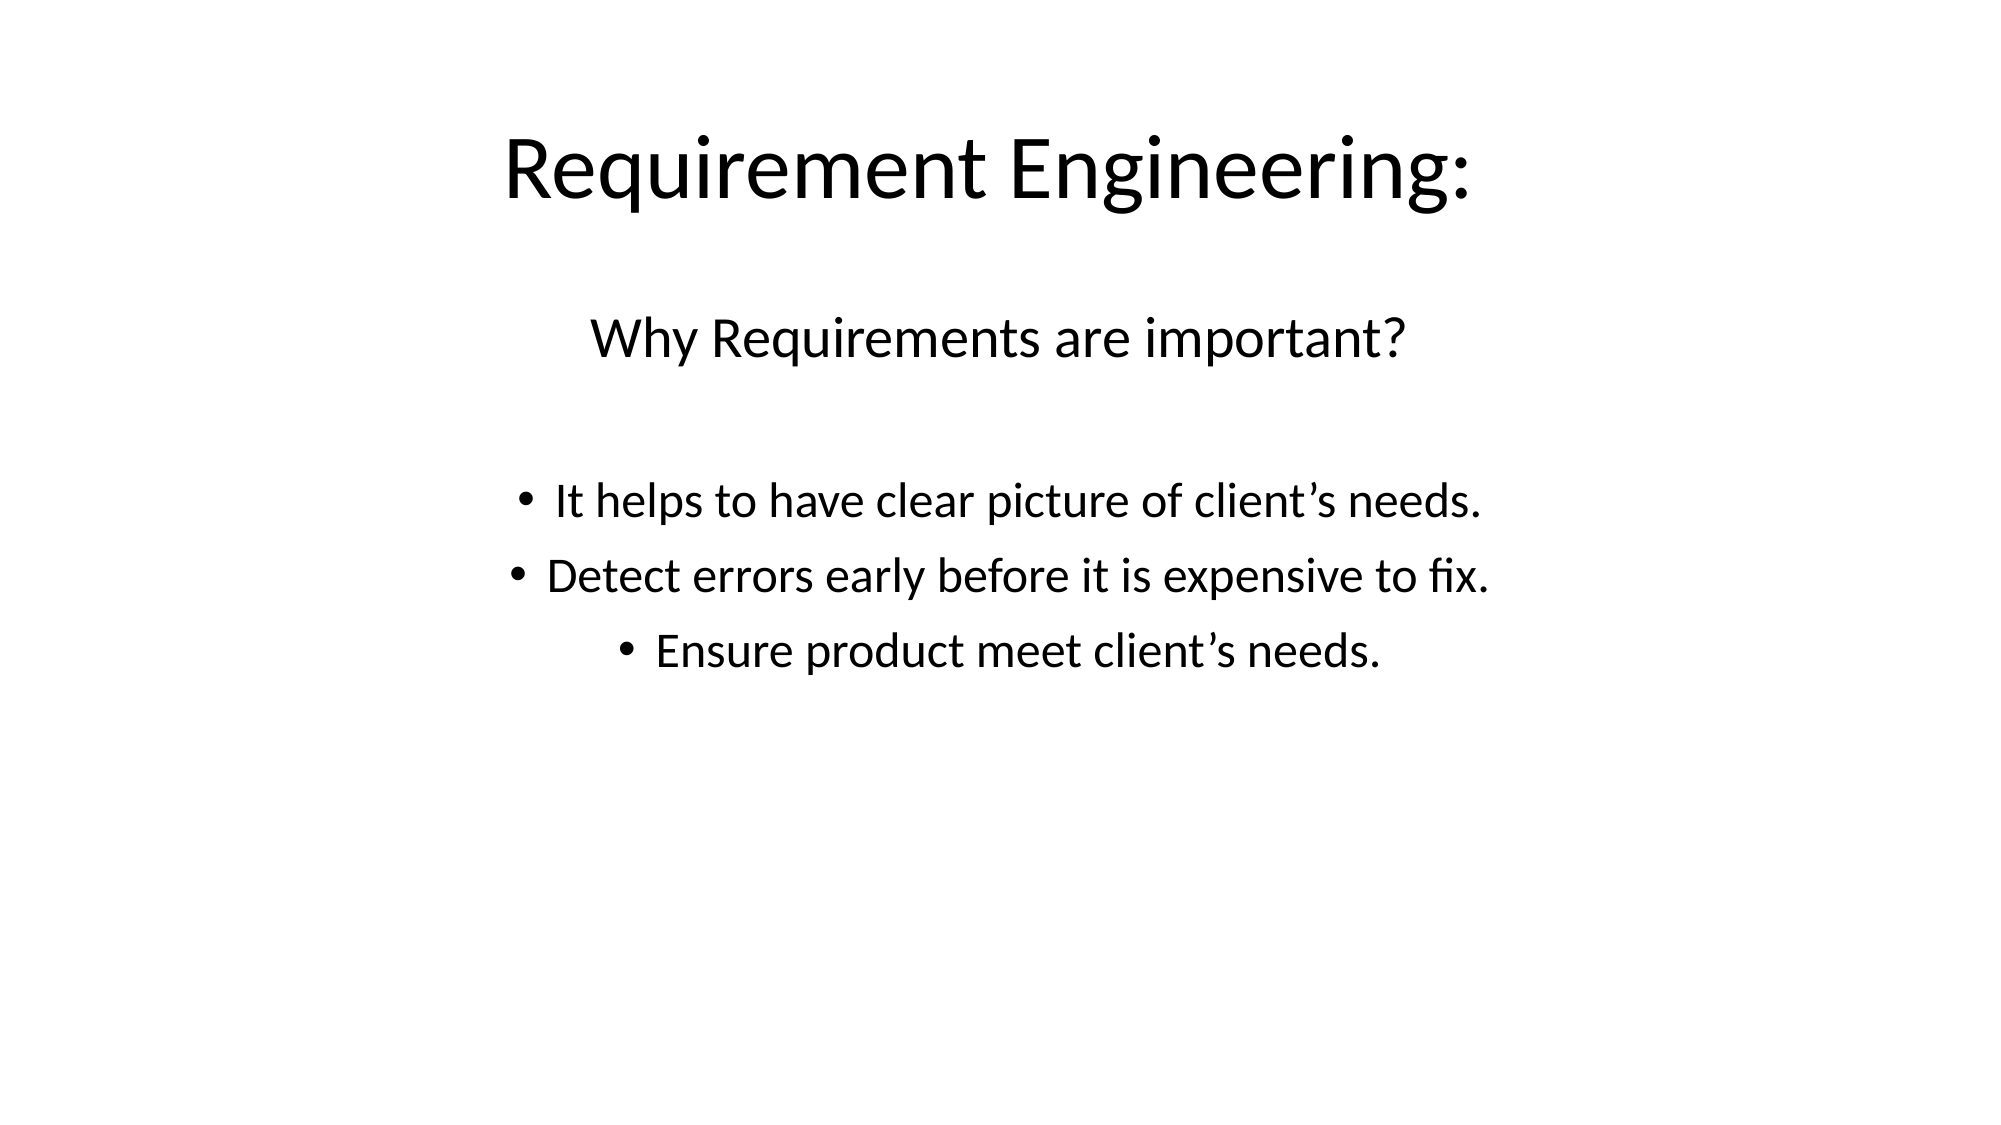

# Requirement Engineering:
Why Requirements are important?

It helps to have clear picture of client’s needs.
Detect errors early before it is expensive to fix.
Ensure product meet client’s needs.